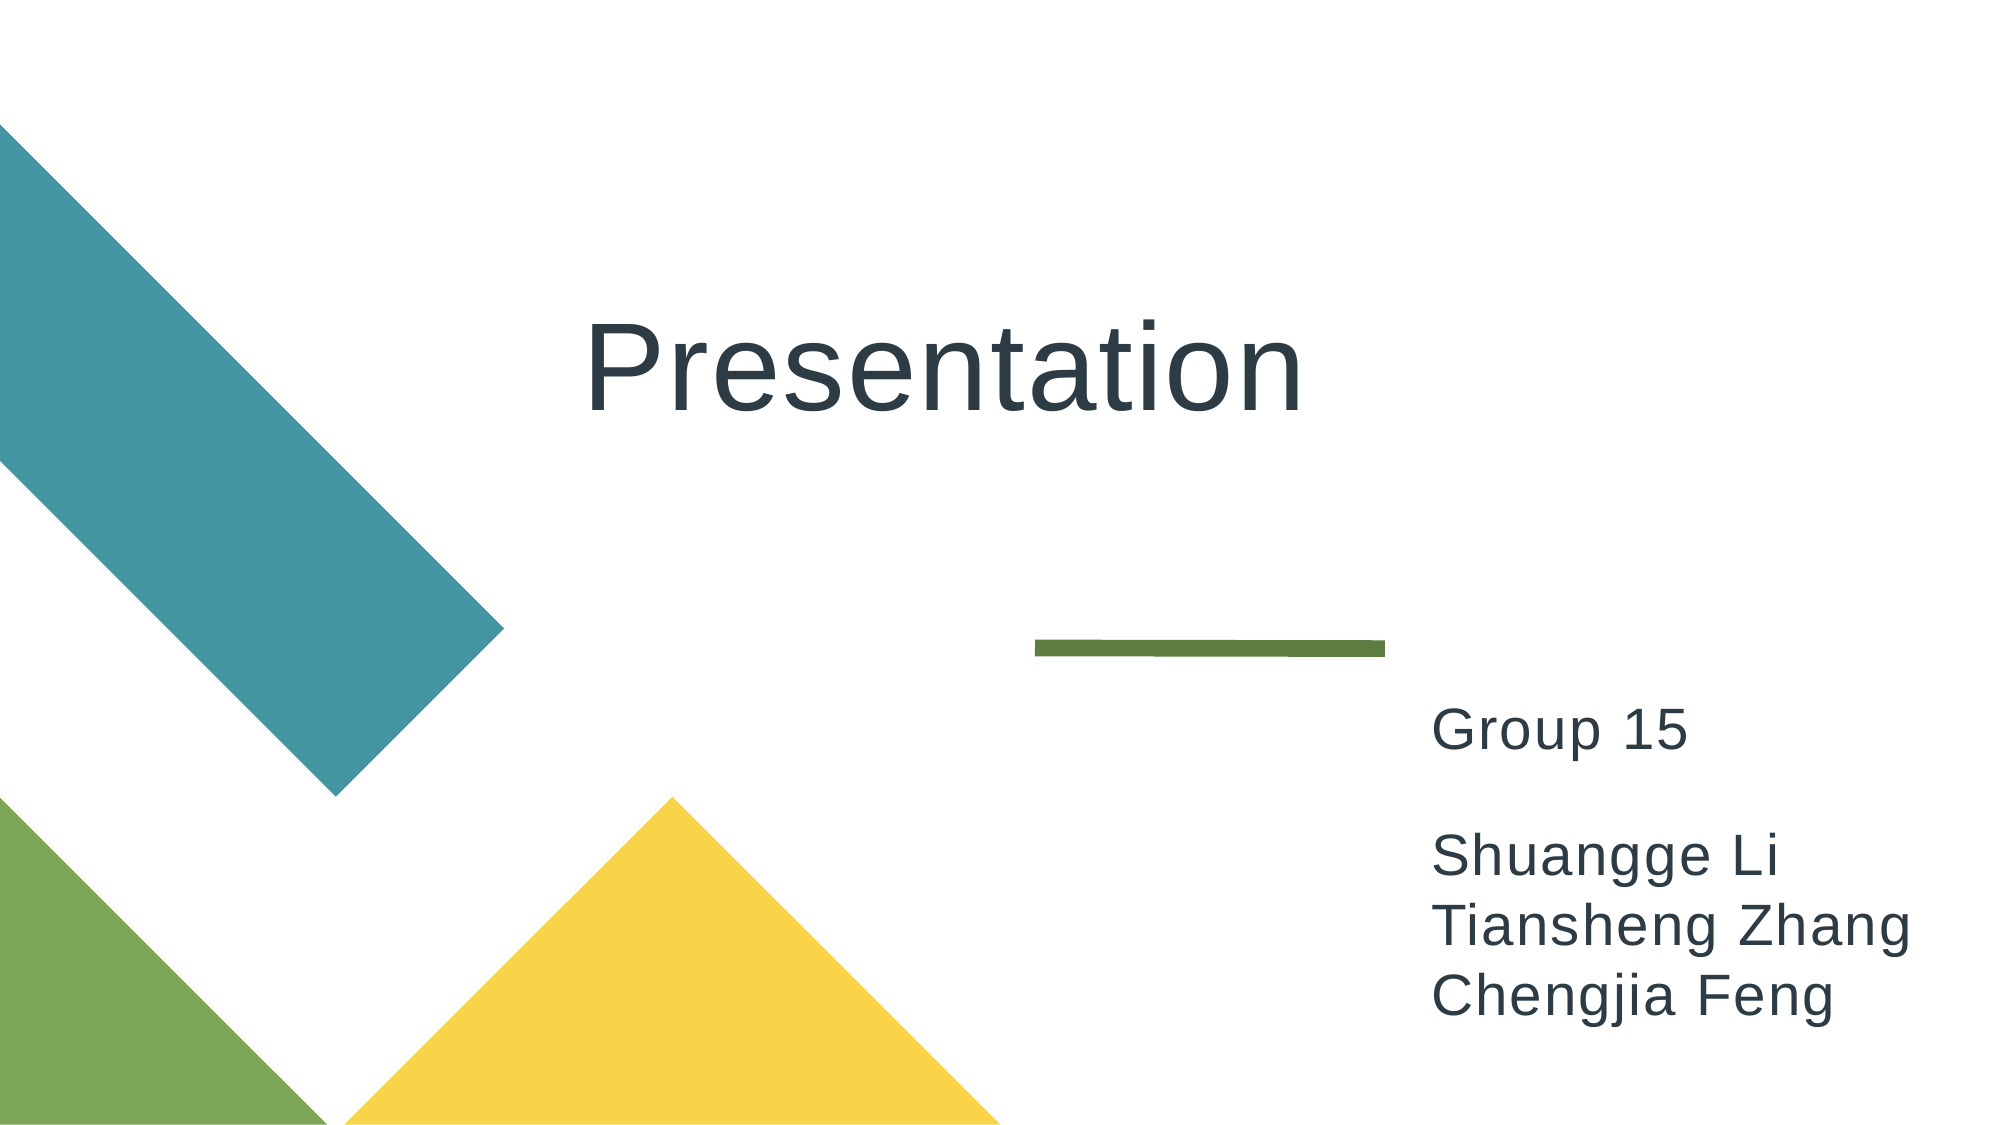

# Presentation
Group 15

Shuangge Li
Tiansheng Zhang
Chengjia Feng